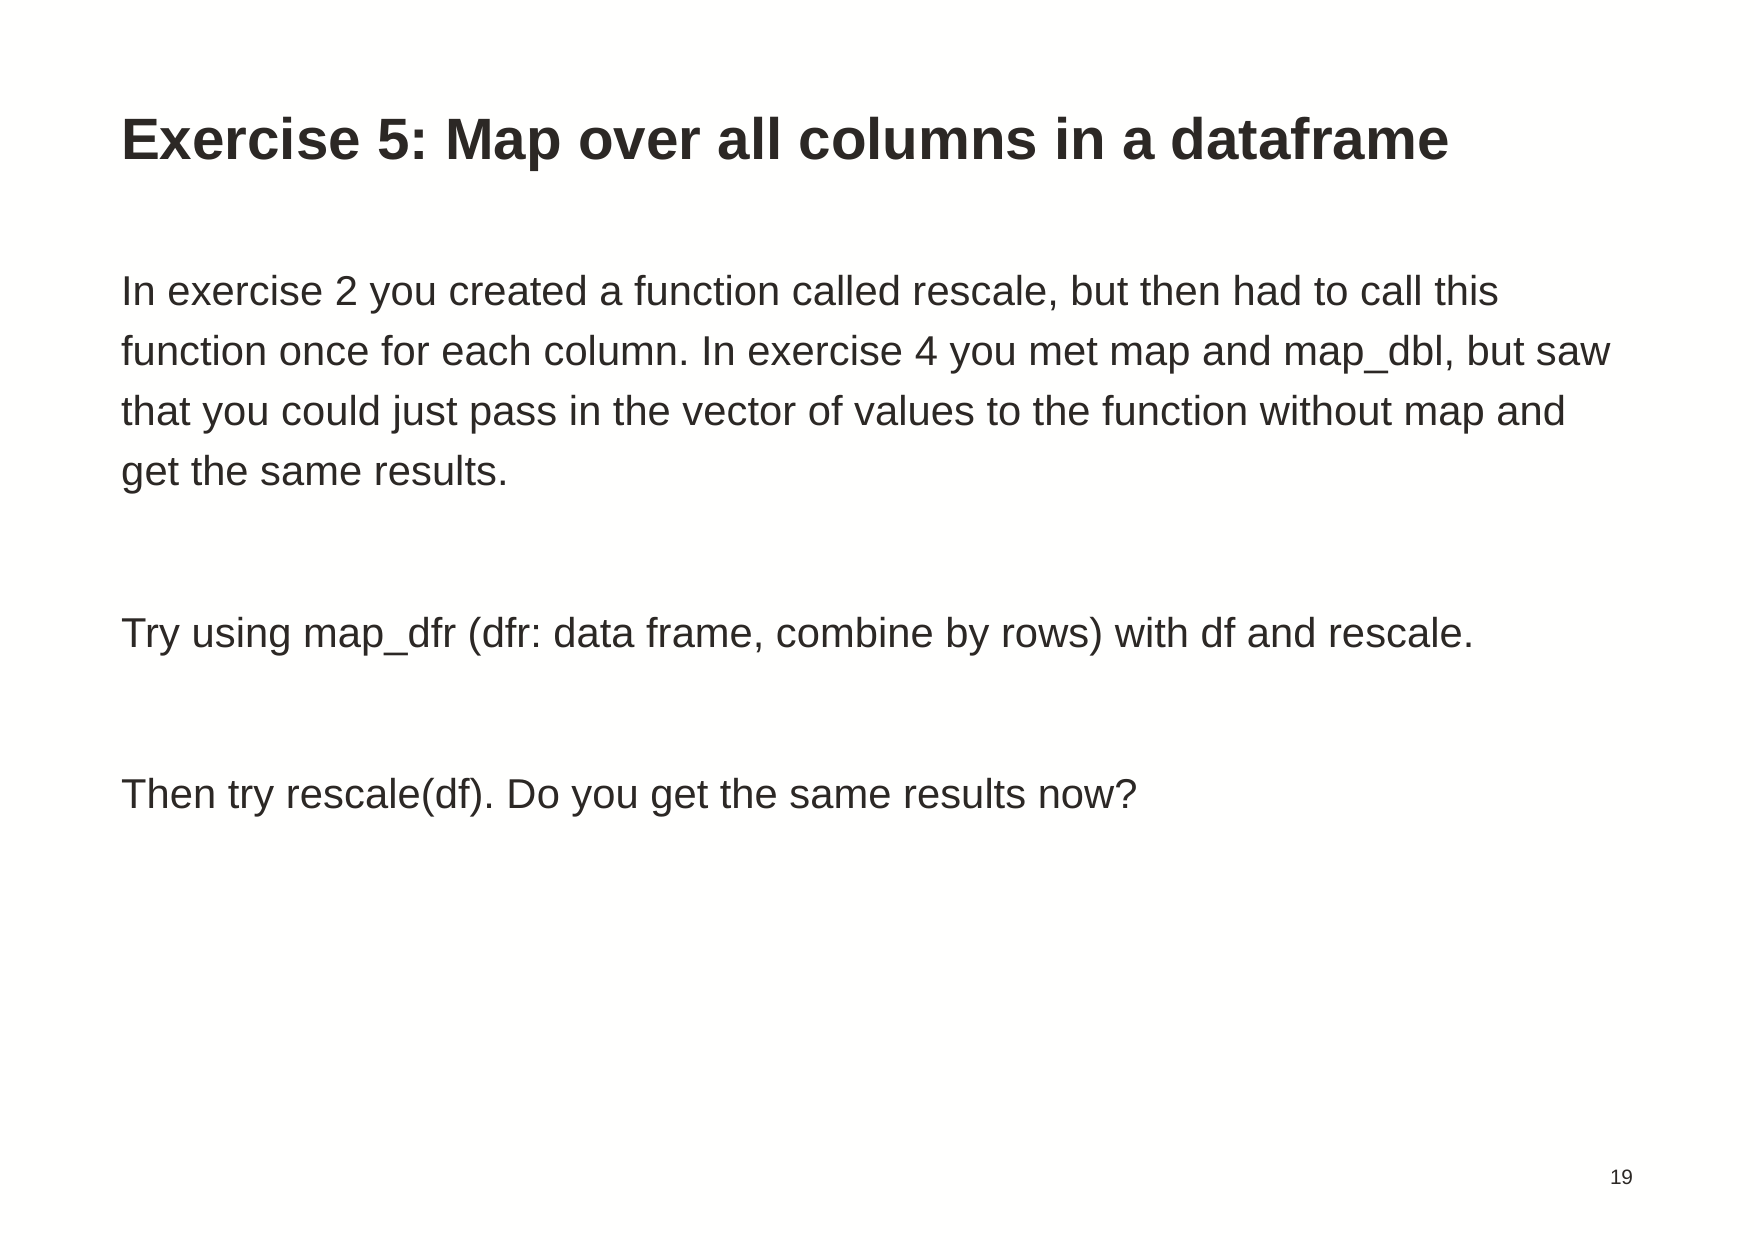

# Exercise 5: Map over all columns in a dataframe
In exercise 2 you created a function called rescale, but then had to call this function once for each column. In exercise 4 you met map and map_dbl, but saw that you could just pass in the vector of values to the function without map and get the same results.

Try using map_dfr (dfr: data frame, combine by rows) with df and rescale.

Then try rescale(df). Do you get the same results now?

19